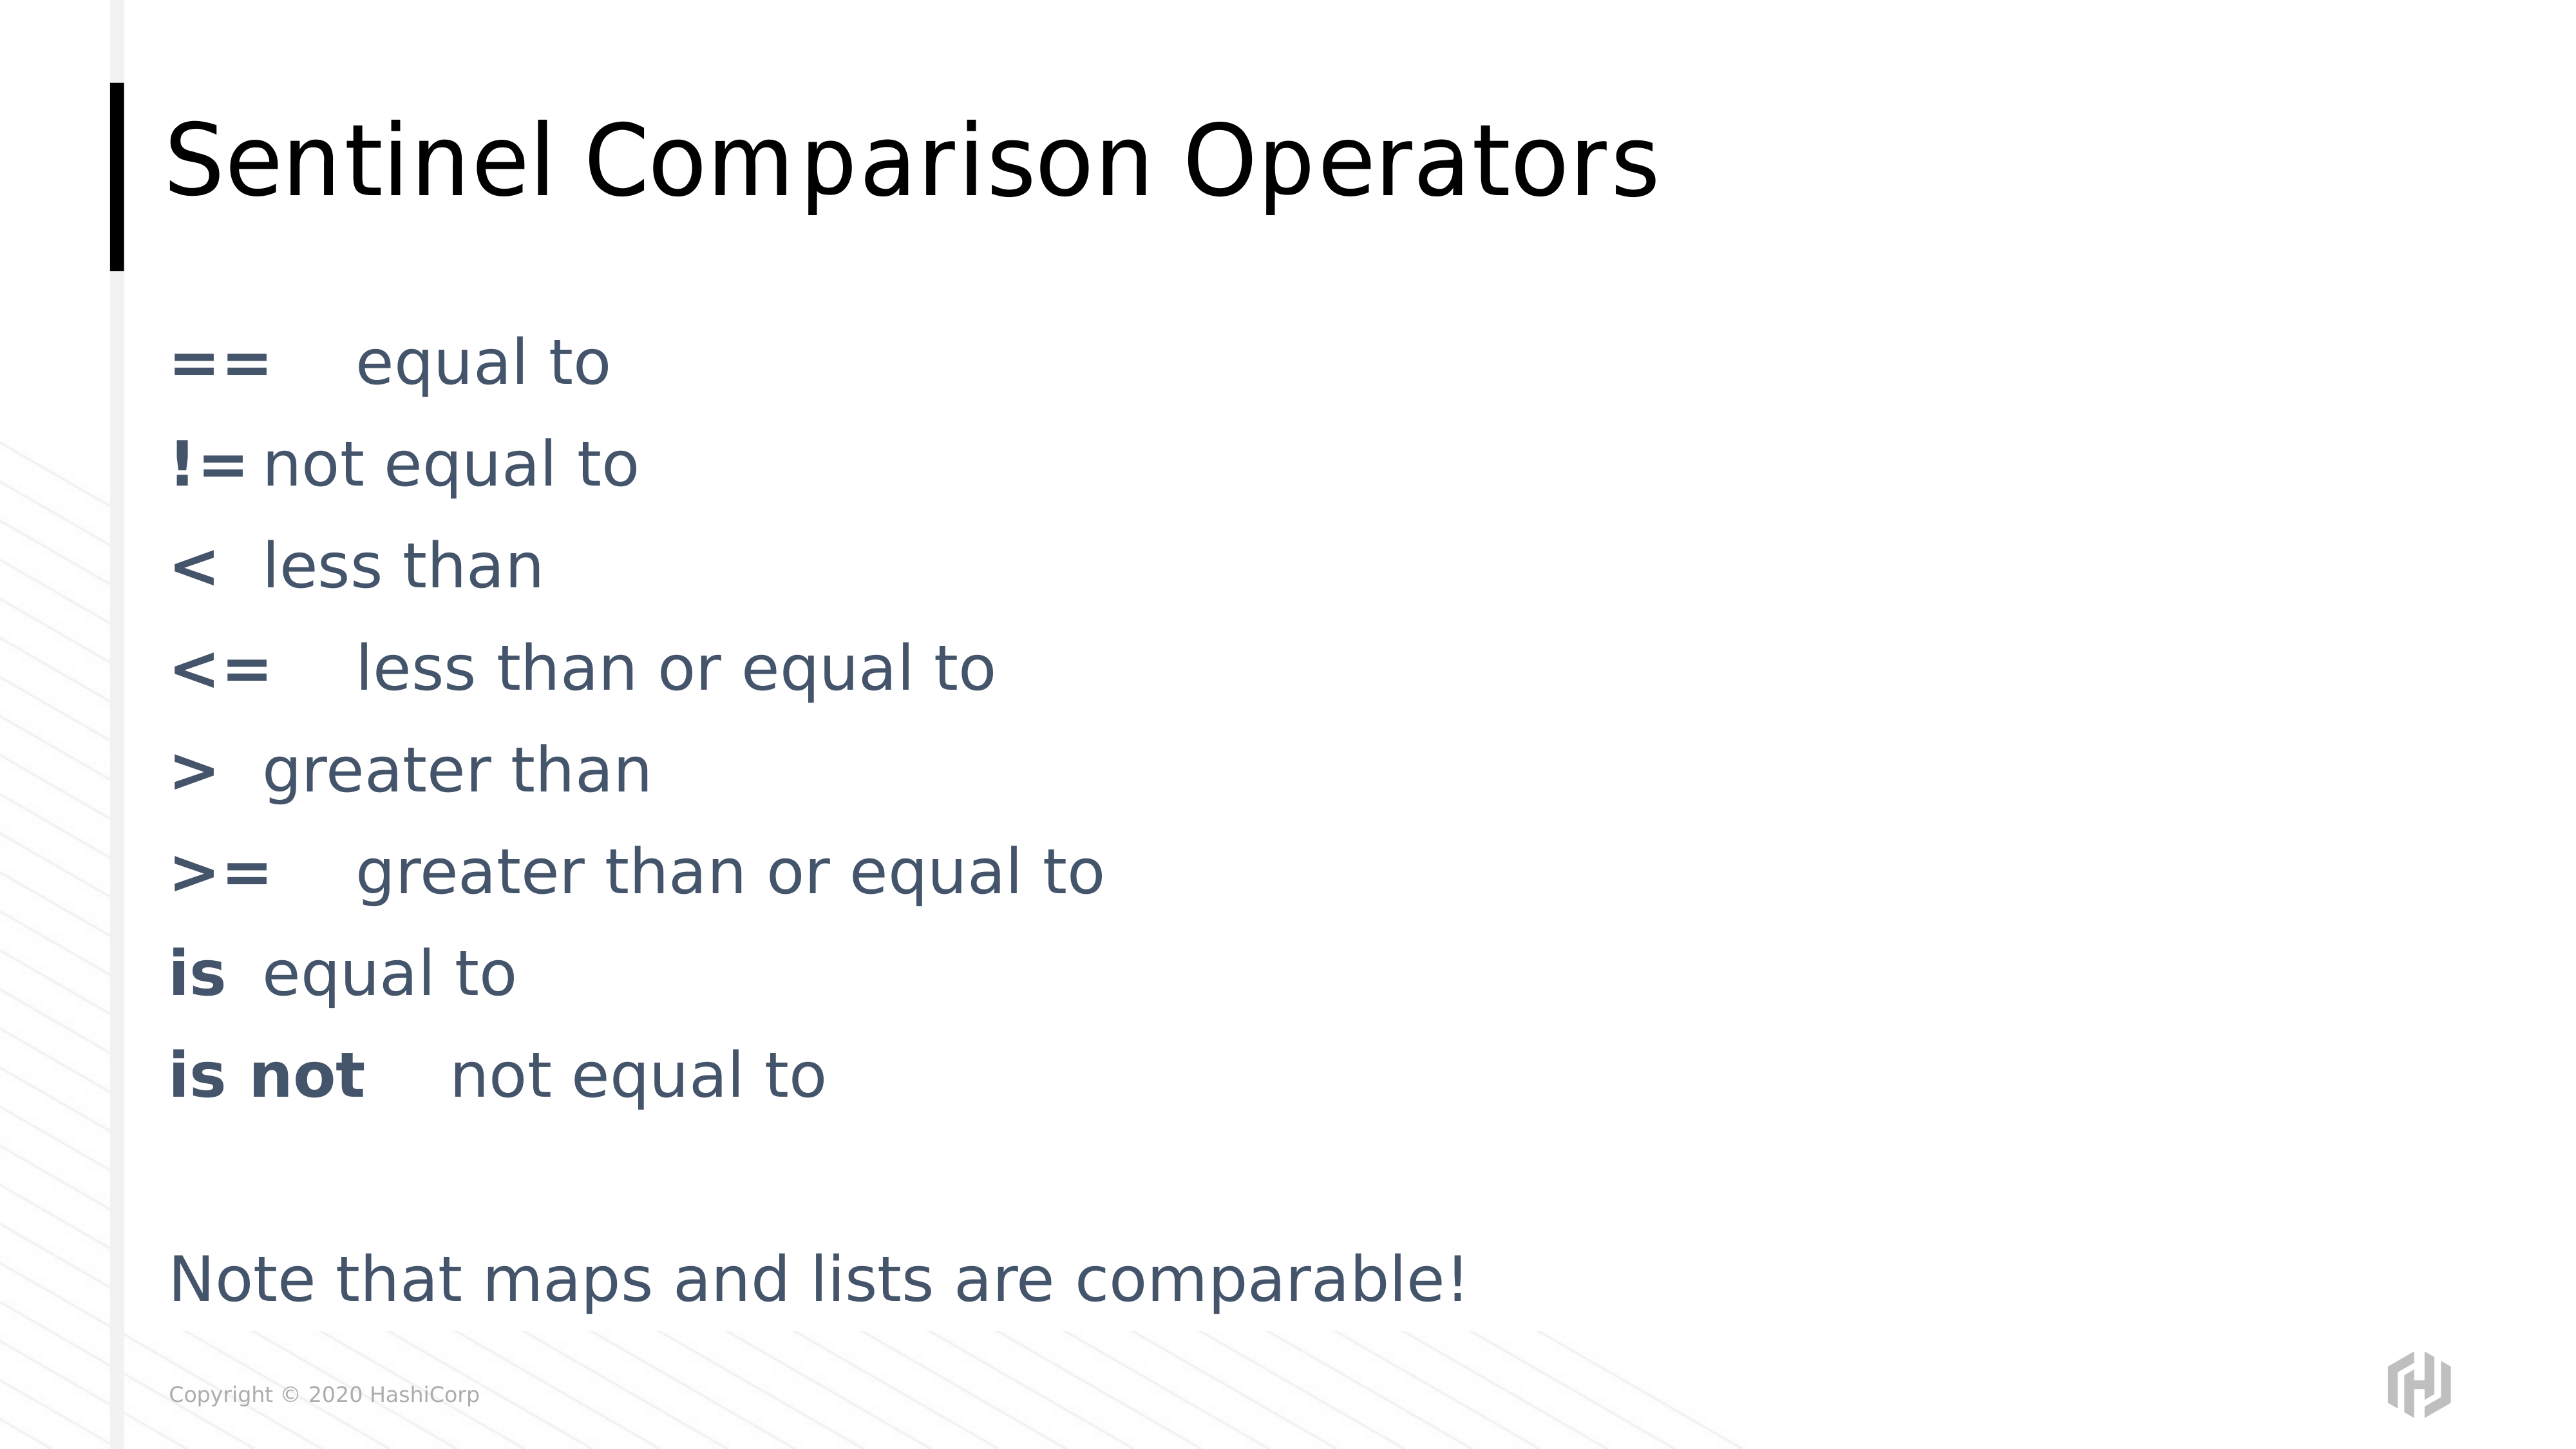

# Sentinel Comparison Operators
==		equal to
!=		not equal to
<		less than
<=		less than or equal to
>		greater than
>=		greater than or equal to
is		equal to
is not	not equal to

Note that maps and lists are comparable!